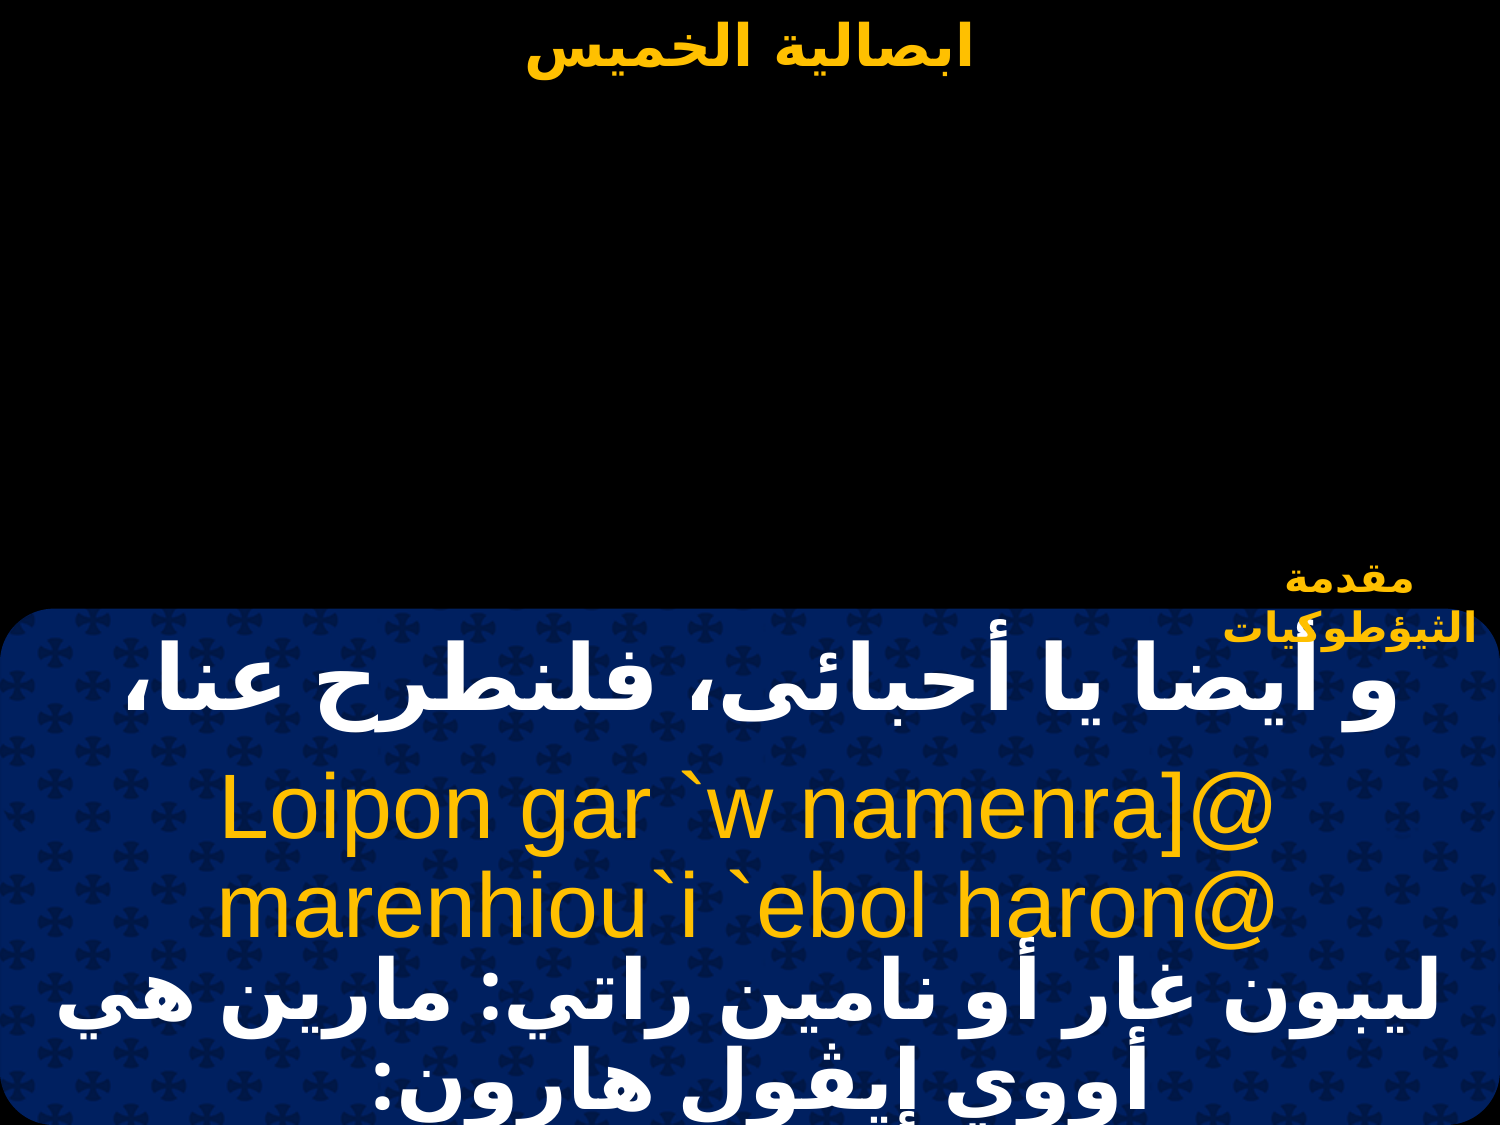

# ابصالية الخميس
مقدمة الثيؤطوكيات
و أيضا يا أحبائى، فلنطرح عنا،
Loipon gar `w namenra]@ marenhiou`i `ebol haron@
ليبون غار أو نامين راتي: مارين هي أووي إيڤول هارون: